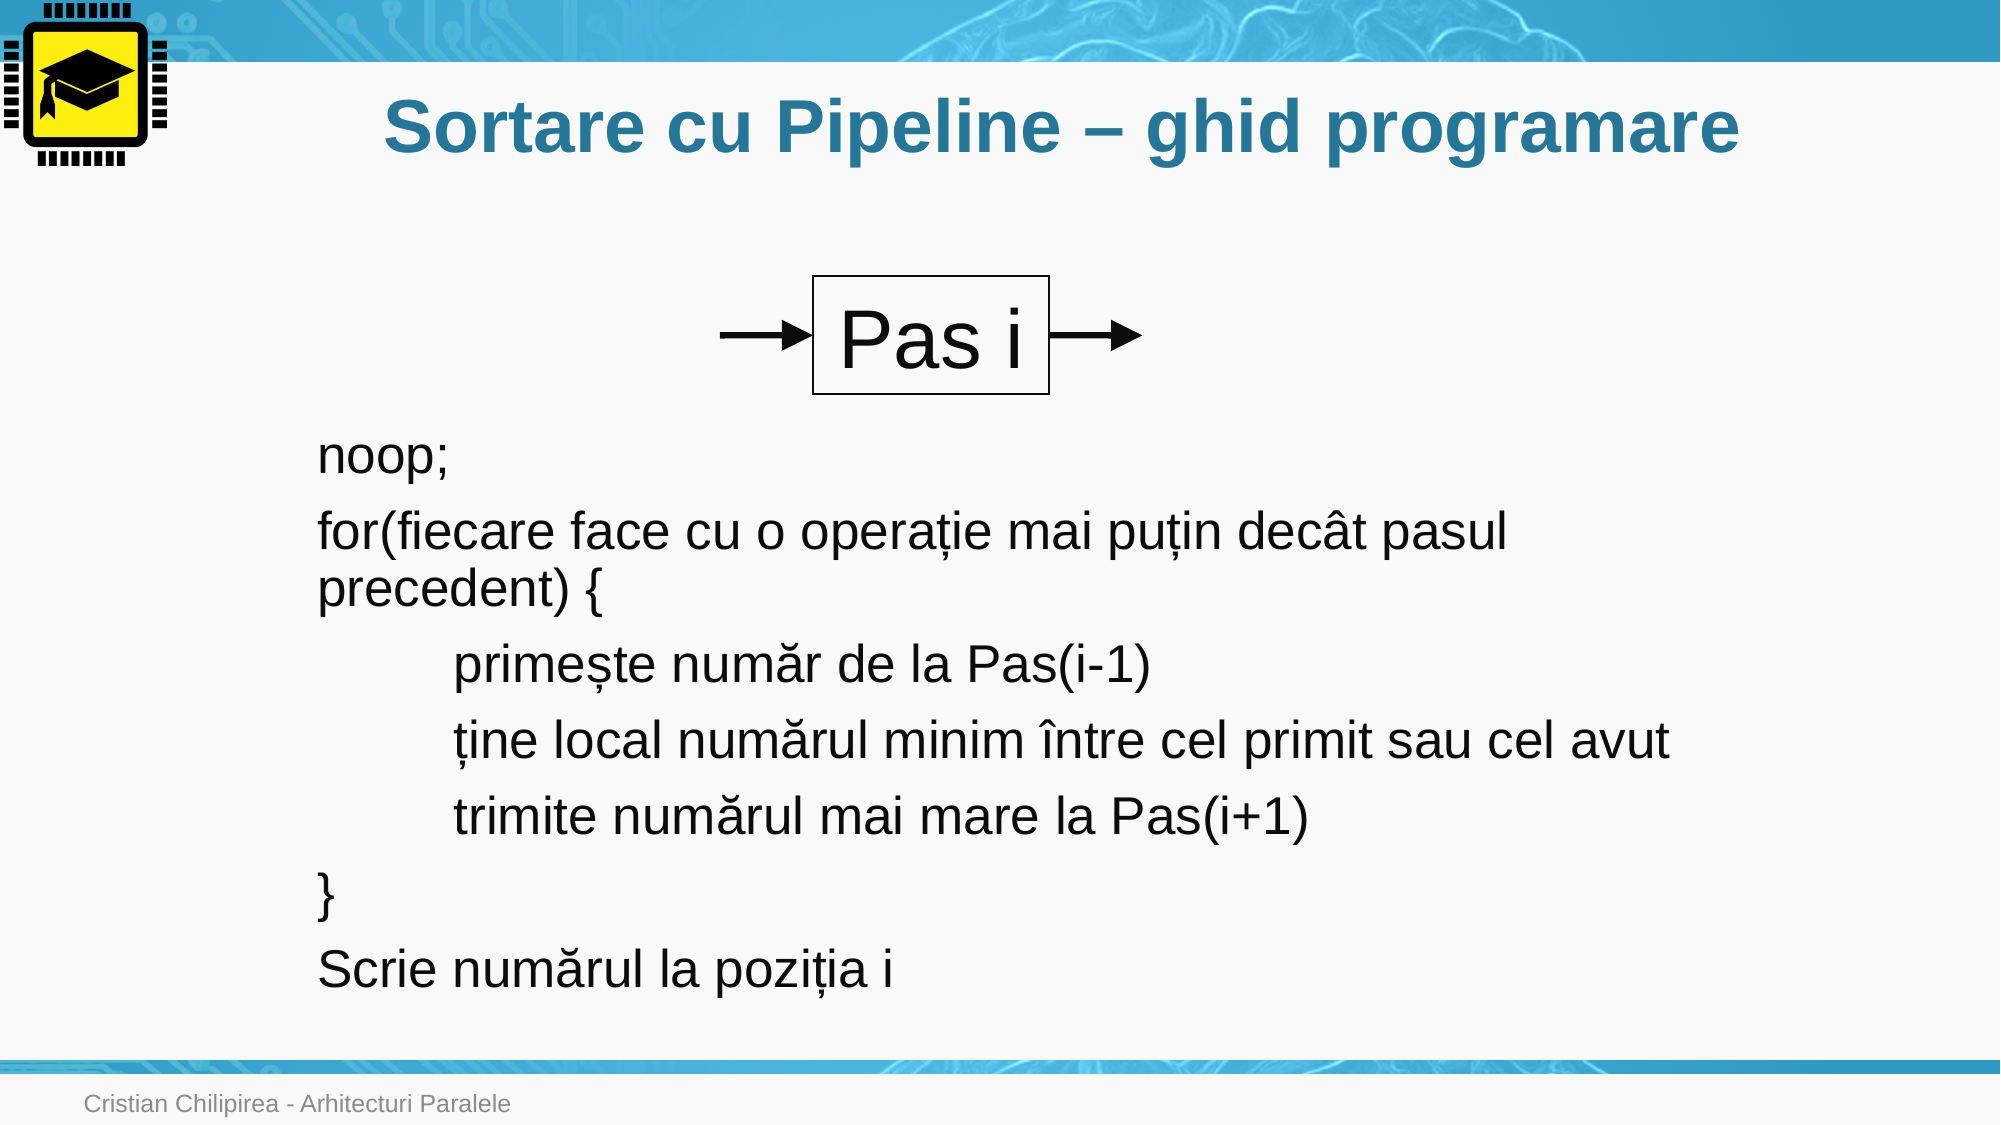

# Sortare cu Pipeline – ghid programare
Pas i
noop;
for(fiecare face cu o operație mai puțin decât pasul precedent) {
	primește număr de la Pas(i-1)
	ține local numărul minim între cel primit sau cel avut
	trimite numărul mai mare la Pas(i+1)
}
Scrie numărul la poziția i
Cristian Chilipirea - Arhitecturi Paralele